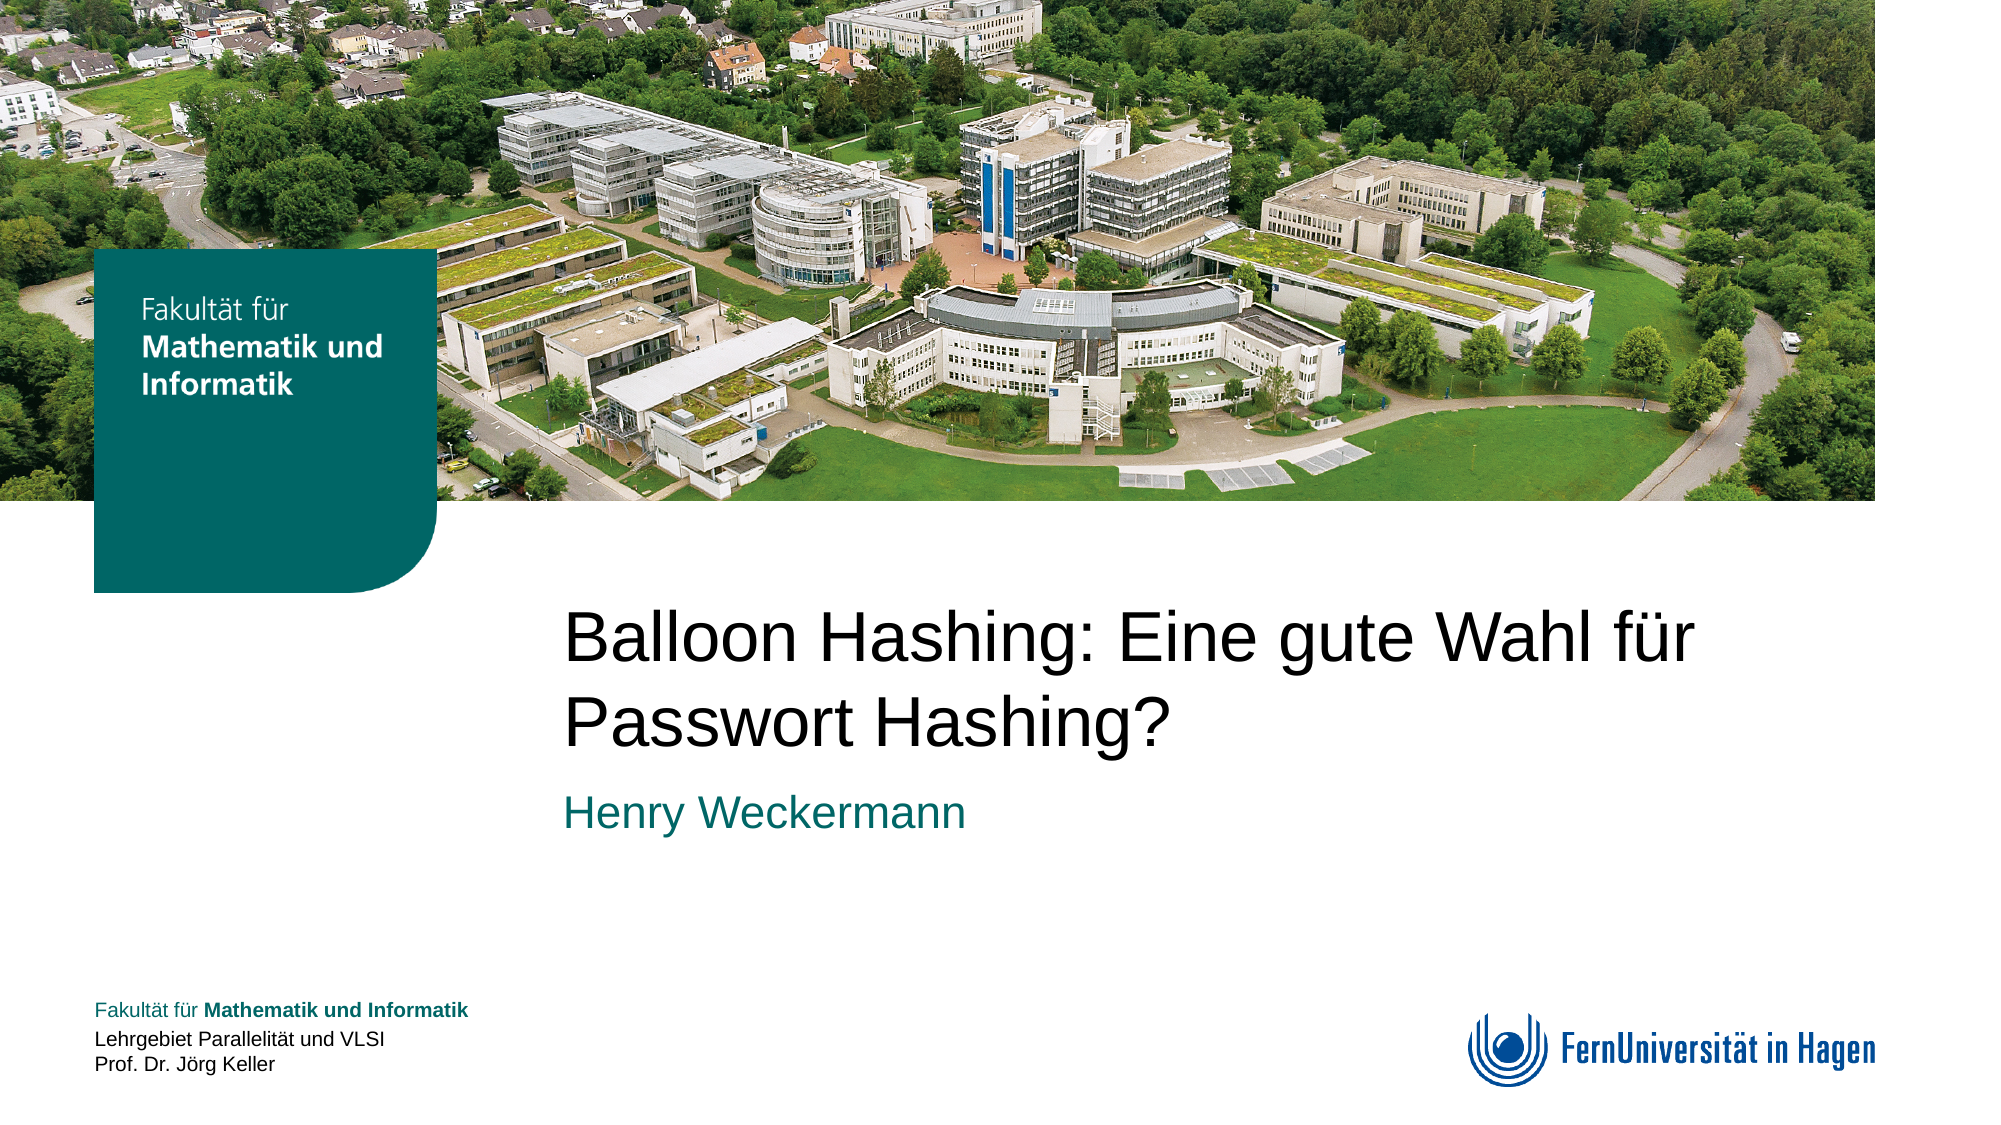

# Balloon Hashing: Eine gute Wahl für Passwort Hashing?
Henry Weckermann
Fakultät für Mathematik und Informatik

Lehrgebiet Parallelität und VLSI
Prof. Dr. Jörg Keller